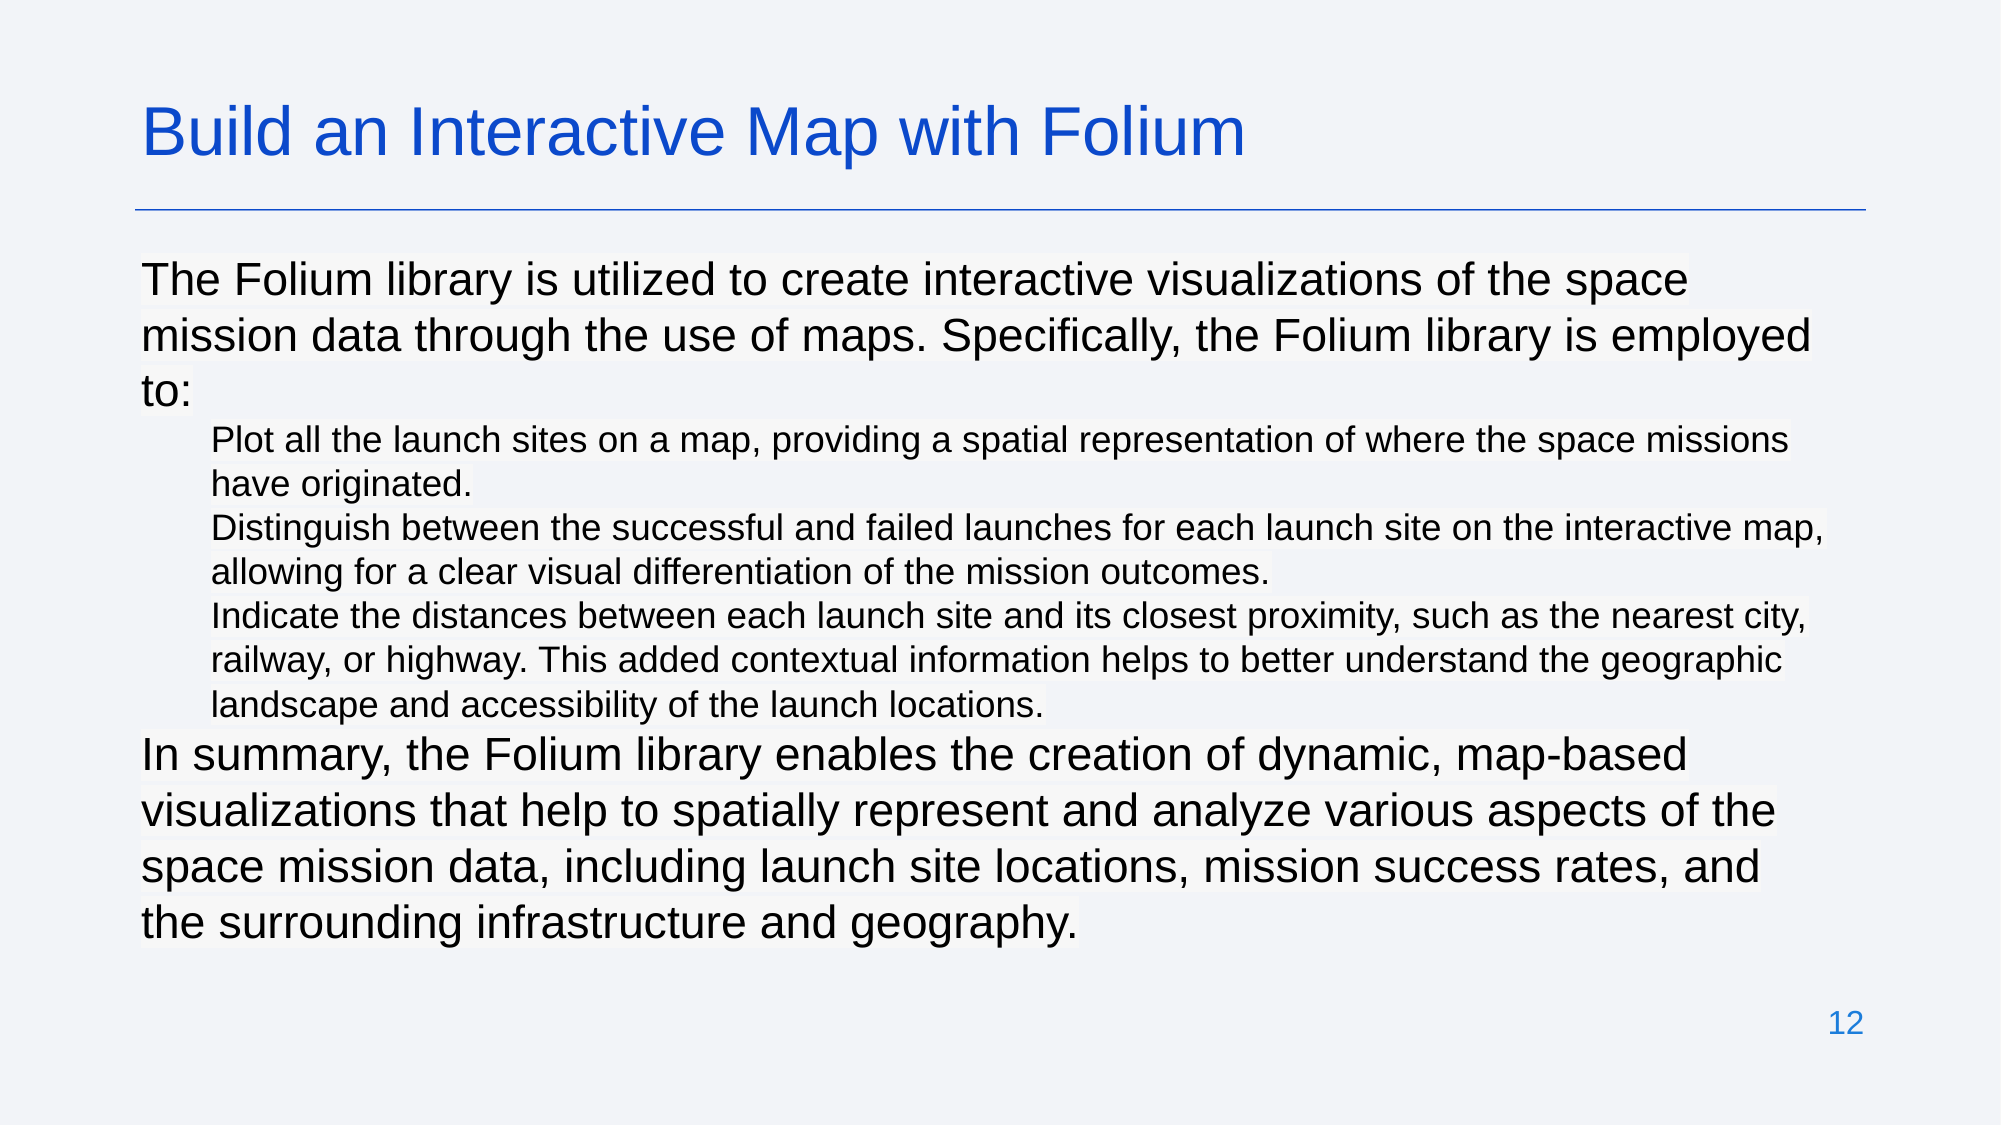

Build an Interactive Map with Folium
The Folium library is utilized to create interactive visualizations of the space mission data through the use of maps. Specifically, the Folium library is employed to:
Plot all the launch sites on a map, providing a spatial representation of where the space missions have originated.
Distinguish between the successful and failed launches for each launch site on the interactive map, allowing for a clear visual differentiation of the mission outcomes.
Indicate the distances between each launch site and its closest proximity, such as the nearest city, railway, or highway. This added contextual information helps to better understand the geographic landscape and accessibility of the launch locations.
In summary, the Folium library enables the creation of dynamic, map-based visualizations that help to spatially represent and analyze various aspects of the space mission data, including launch site locations, mission success rates, and the surrounding infrastructure and geography.

12